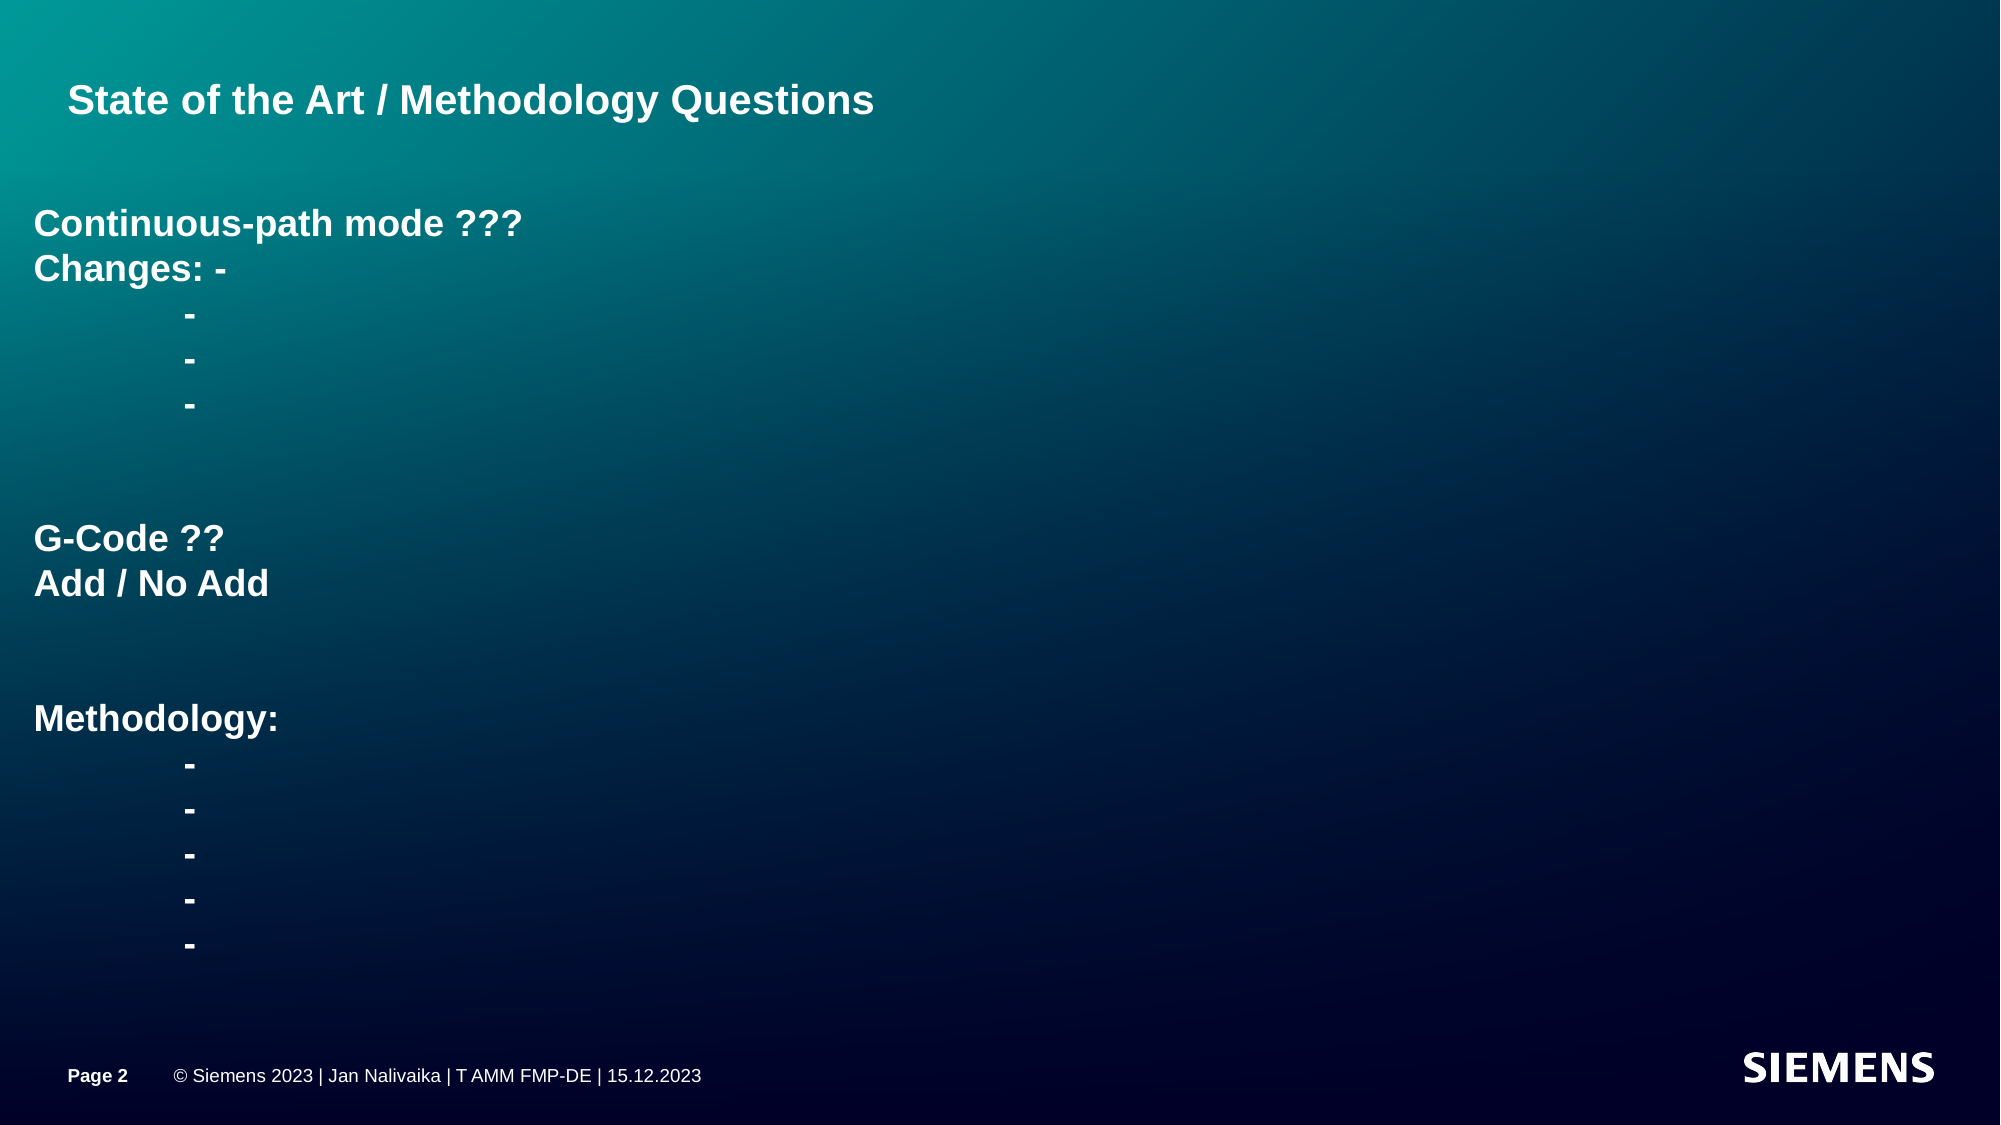

# State of the Art / Methodology Questions
Continuous-path mode ???
Changes: -
	-
	-
	-

G-Code ??
Add / No Add

Methodology:
	-
	-
	-
	-
	-

Page 2
© Siemens 2023 | Jan Nalivaika | T AMM FMP-DE | 15.12.2023